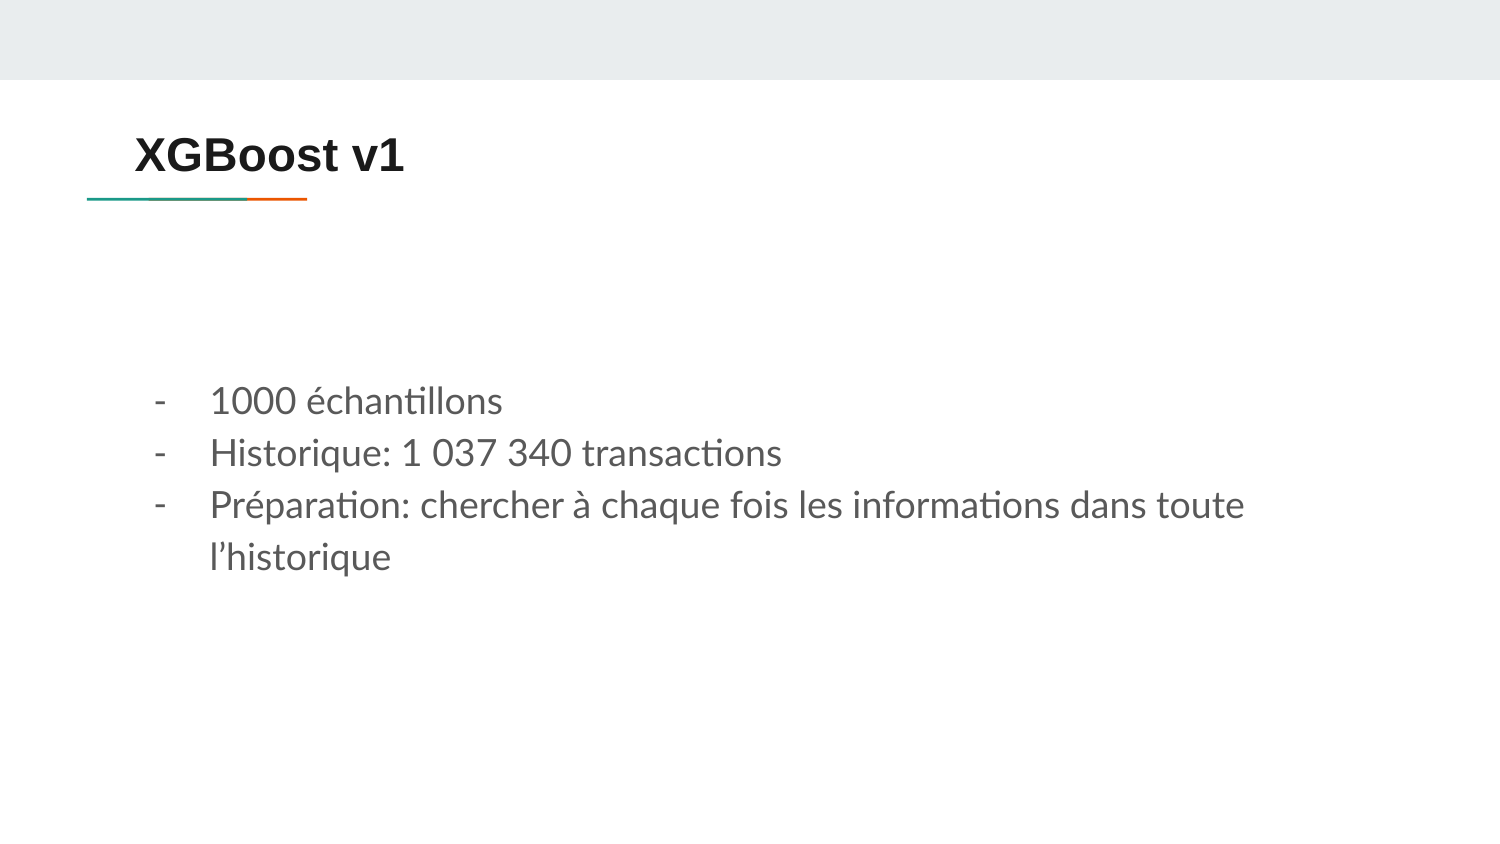

# XGBoost v1
1000 échantillons
Historique: 1 037 340 transactions
Préparation: chercher à chaque fois les informations dans toute l’historique